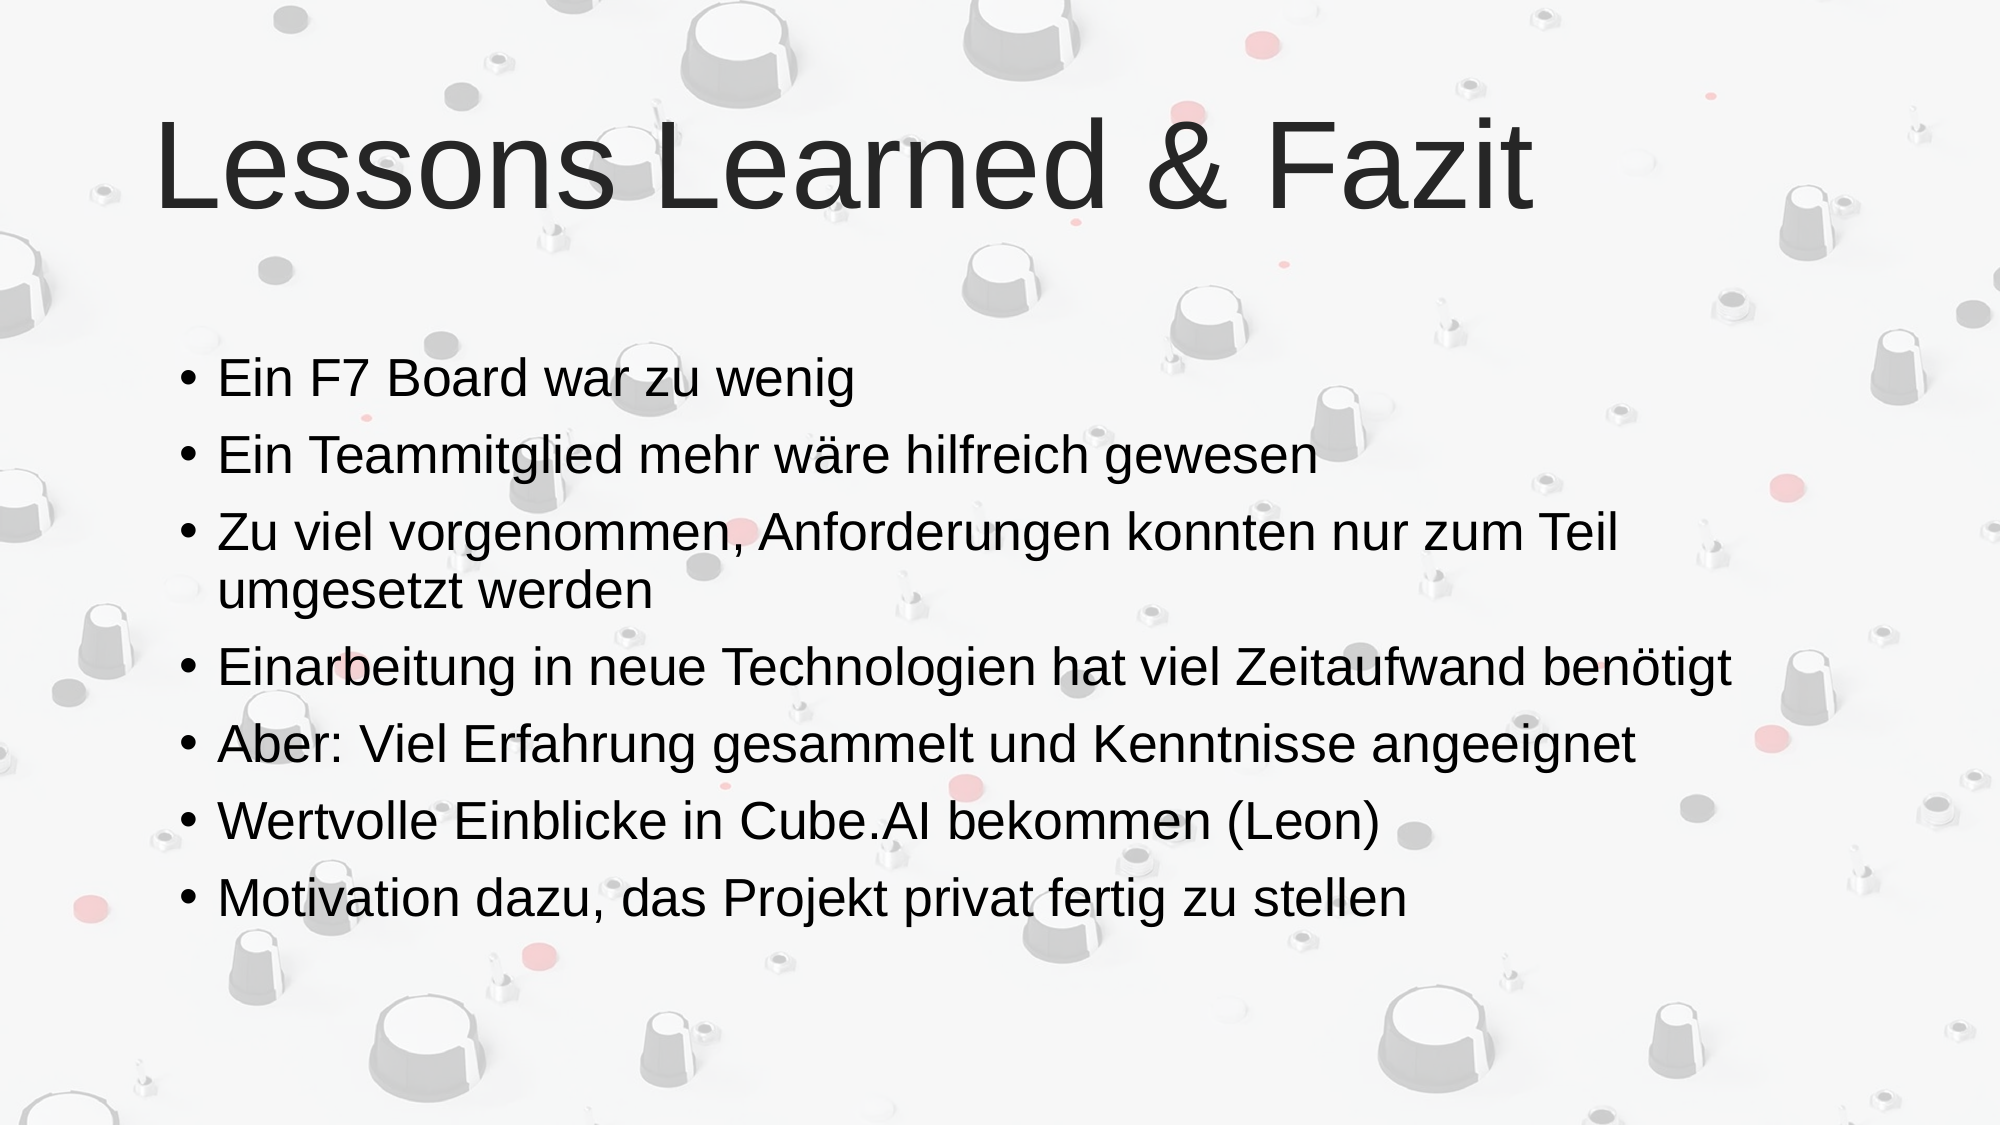

# Lessons Learned & Fazit
Ein F7 Board war zu wenig
Ein Teammitglied mehr wäre hilfreich gewesen
Zu viel vorgenommen, Anforderungen konnten nur zum Teil umgesetzt werden
Einarbeitung in neue Technologien hat viel Zeitaufwand benötigt
Aber: Viel Erfahrung gesammelt und Kenntnisse angeeignet
Wertvolle Einblicke in Cube.AI bekommen (Leon)
Motivation dazu, das Projekt privat fertig zu stellen